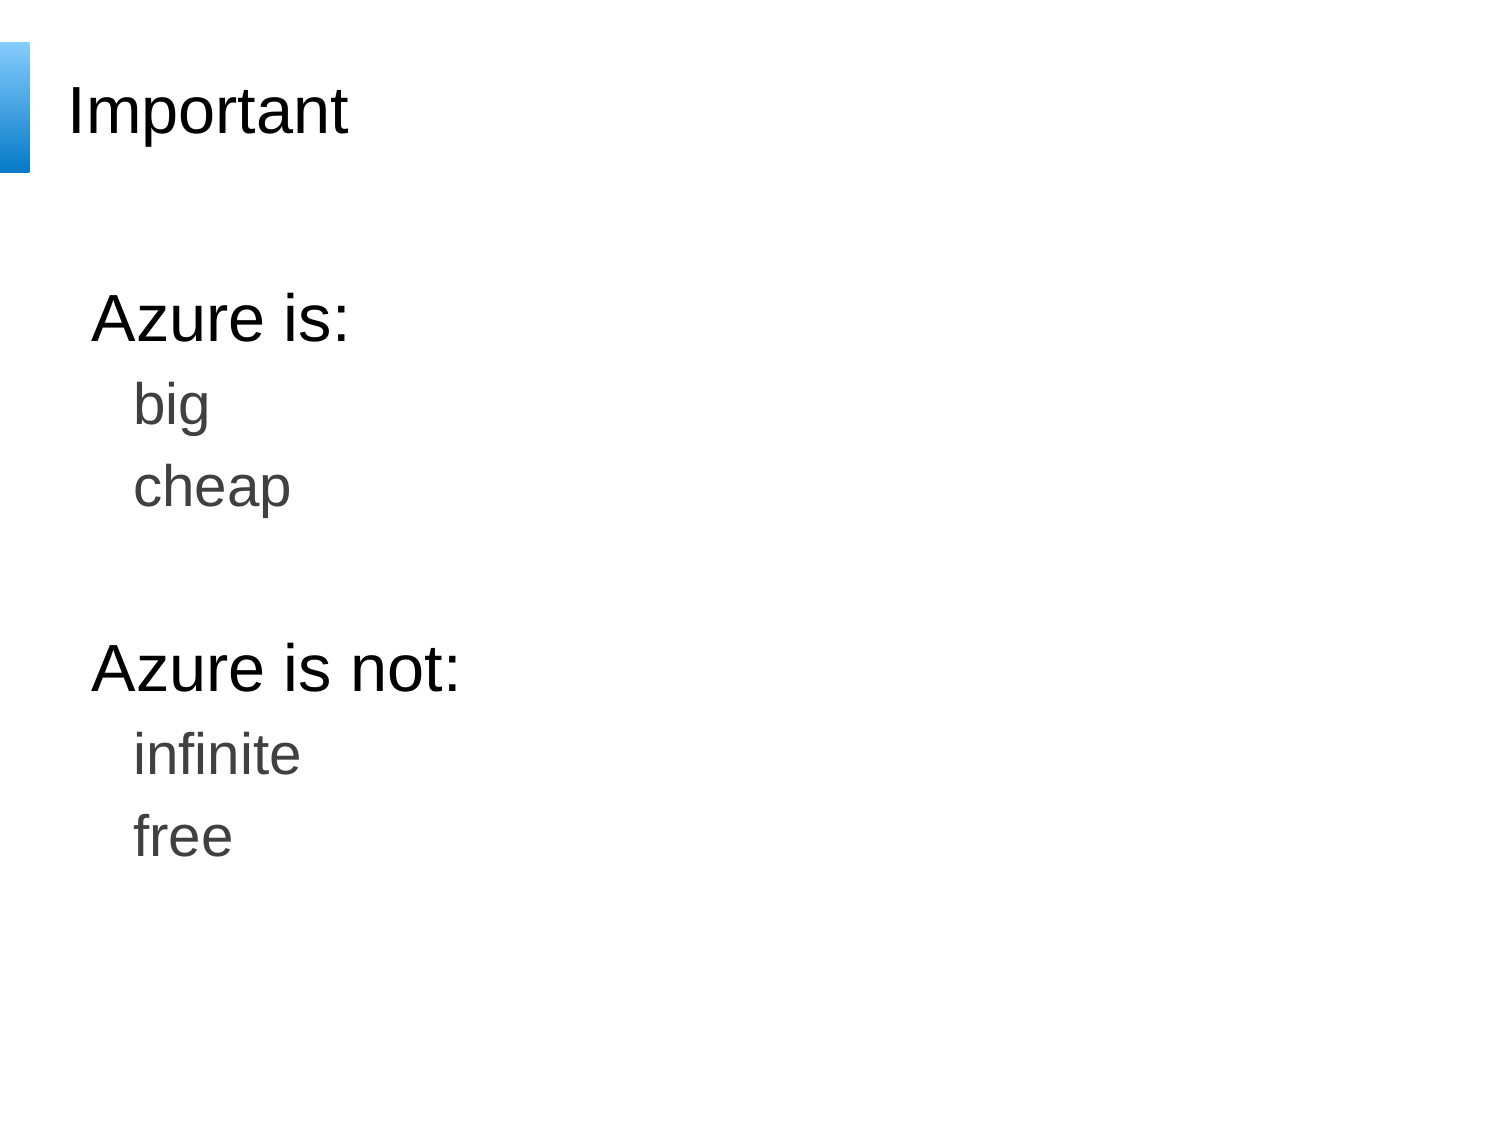

# Important
Azure is:
big
cheap

Azure is not:
infinite
free